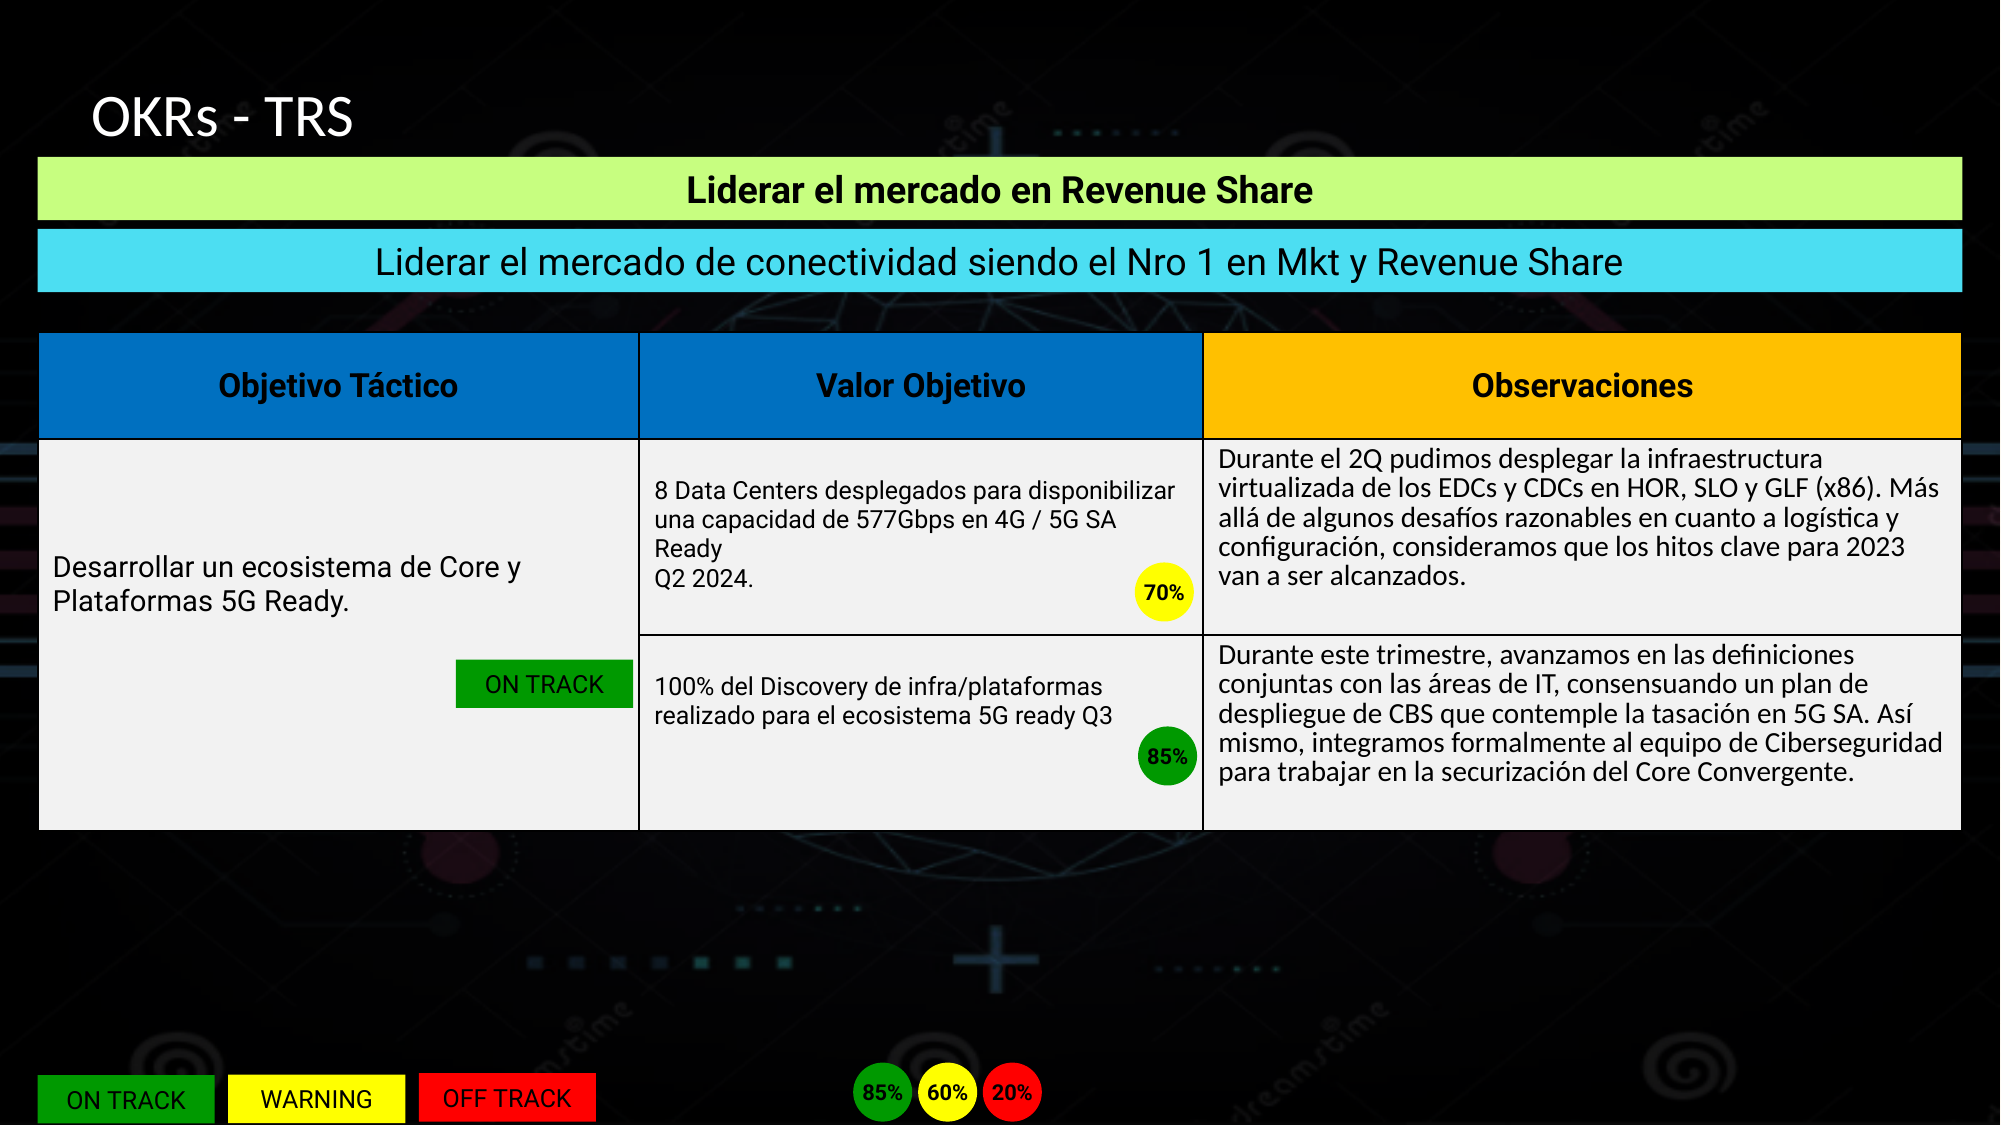

OKRs - TRS
Liderar el mercado en Revenue Share
Liderar el mercado de conectividad siendo el Nro 1 en Mkt y Revenue Share
| Objetivo Táctico | Valor Objetivo | Observaciones |
| --- | --- | --- |
| Desarrollar un ecosistema de Core y Plataformas 5G Ready. | 8 Data Centers desplegados para disponibilizar una capacidad de 577Gbps en 4G / 5G SA Ready Q2 2024. | Durante el 2Q pudimos desplegar la infraestructura virtualizada de los EDCs y CDCs en HOR, SLO y GLF (x86). Más allá de algunos desafíos razonables en cuanto a logística y configuración, consideramos que los hitos clave para 2023 van a ser alcanzados. |
|  | 100% del Discovery de infra/plataformas realizado para el ecosistema 5G ready Q3 | Durante este trimestre, avanzamos en las definiciones conjuntas con las áreas de IT, consensuando un plan de despliegue de CBS que contemple la tasación en 5G SA. Así mismo, integramos formalmente al equipo de Ciberseguridad para trabajar en la securización del Core Convergente. |
70%
ON TRACK
85%
85%
60%
20%
OFF TRACK
WARNING
ON TRACK